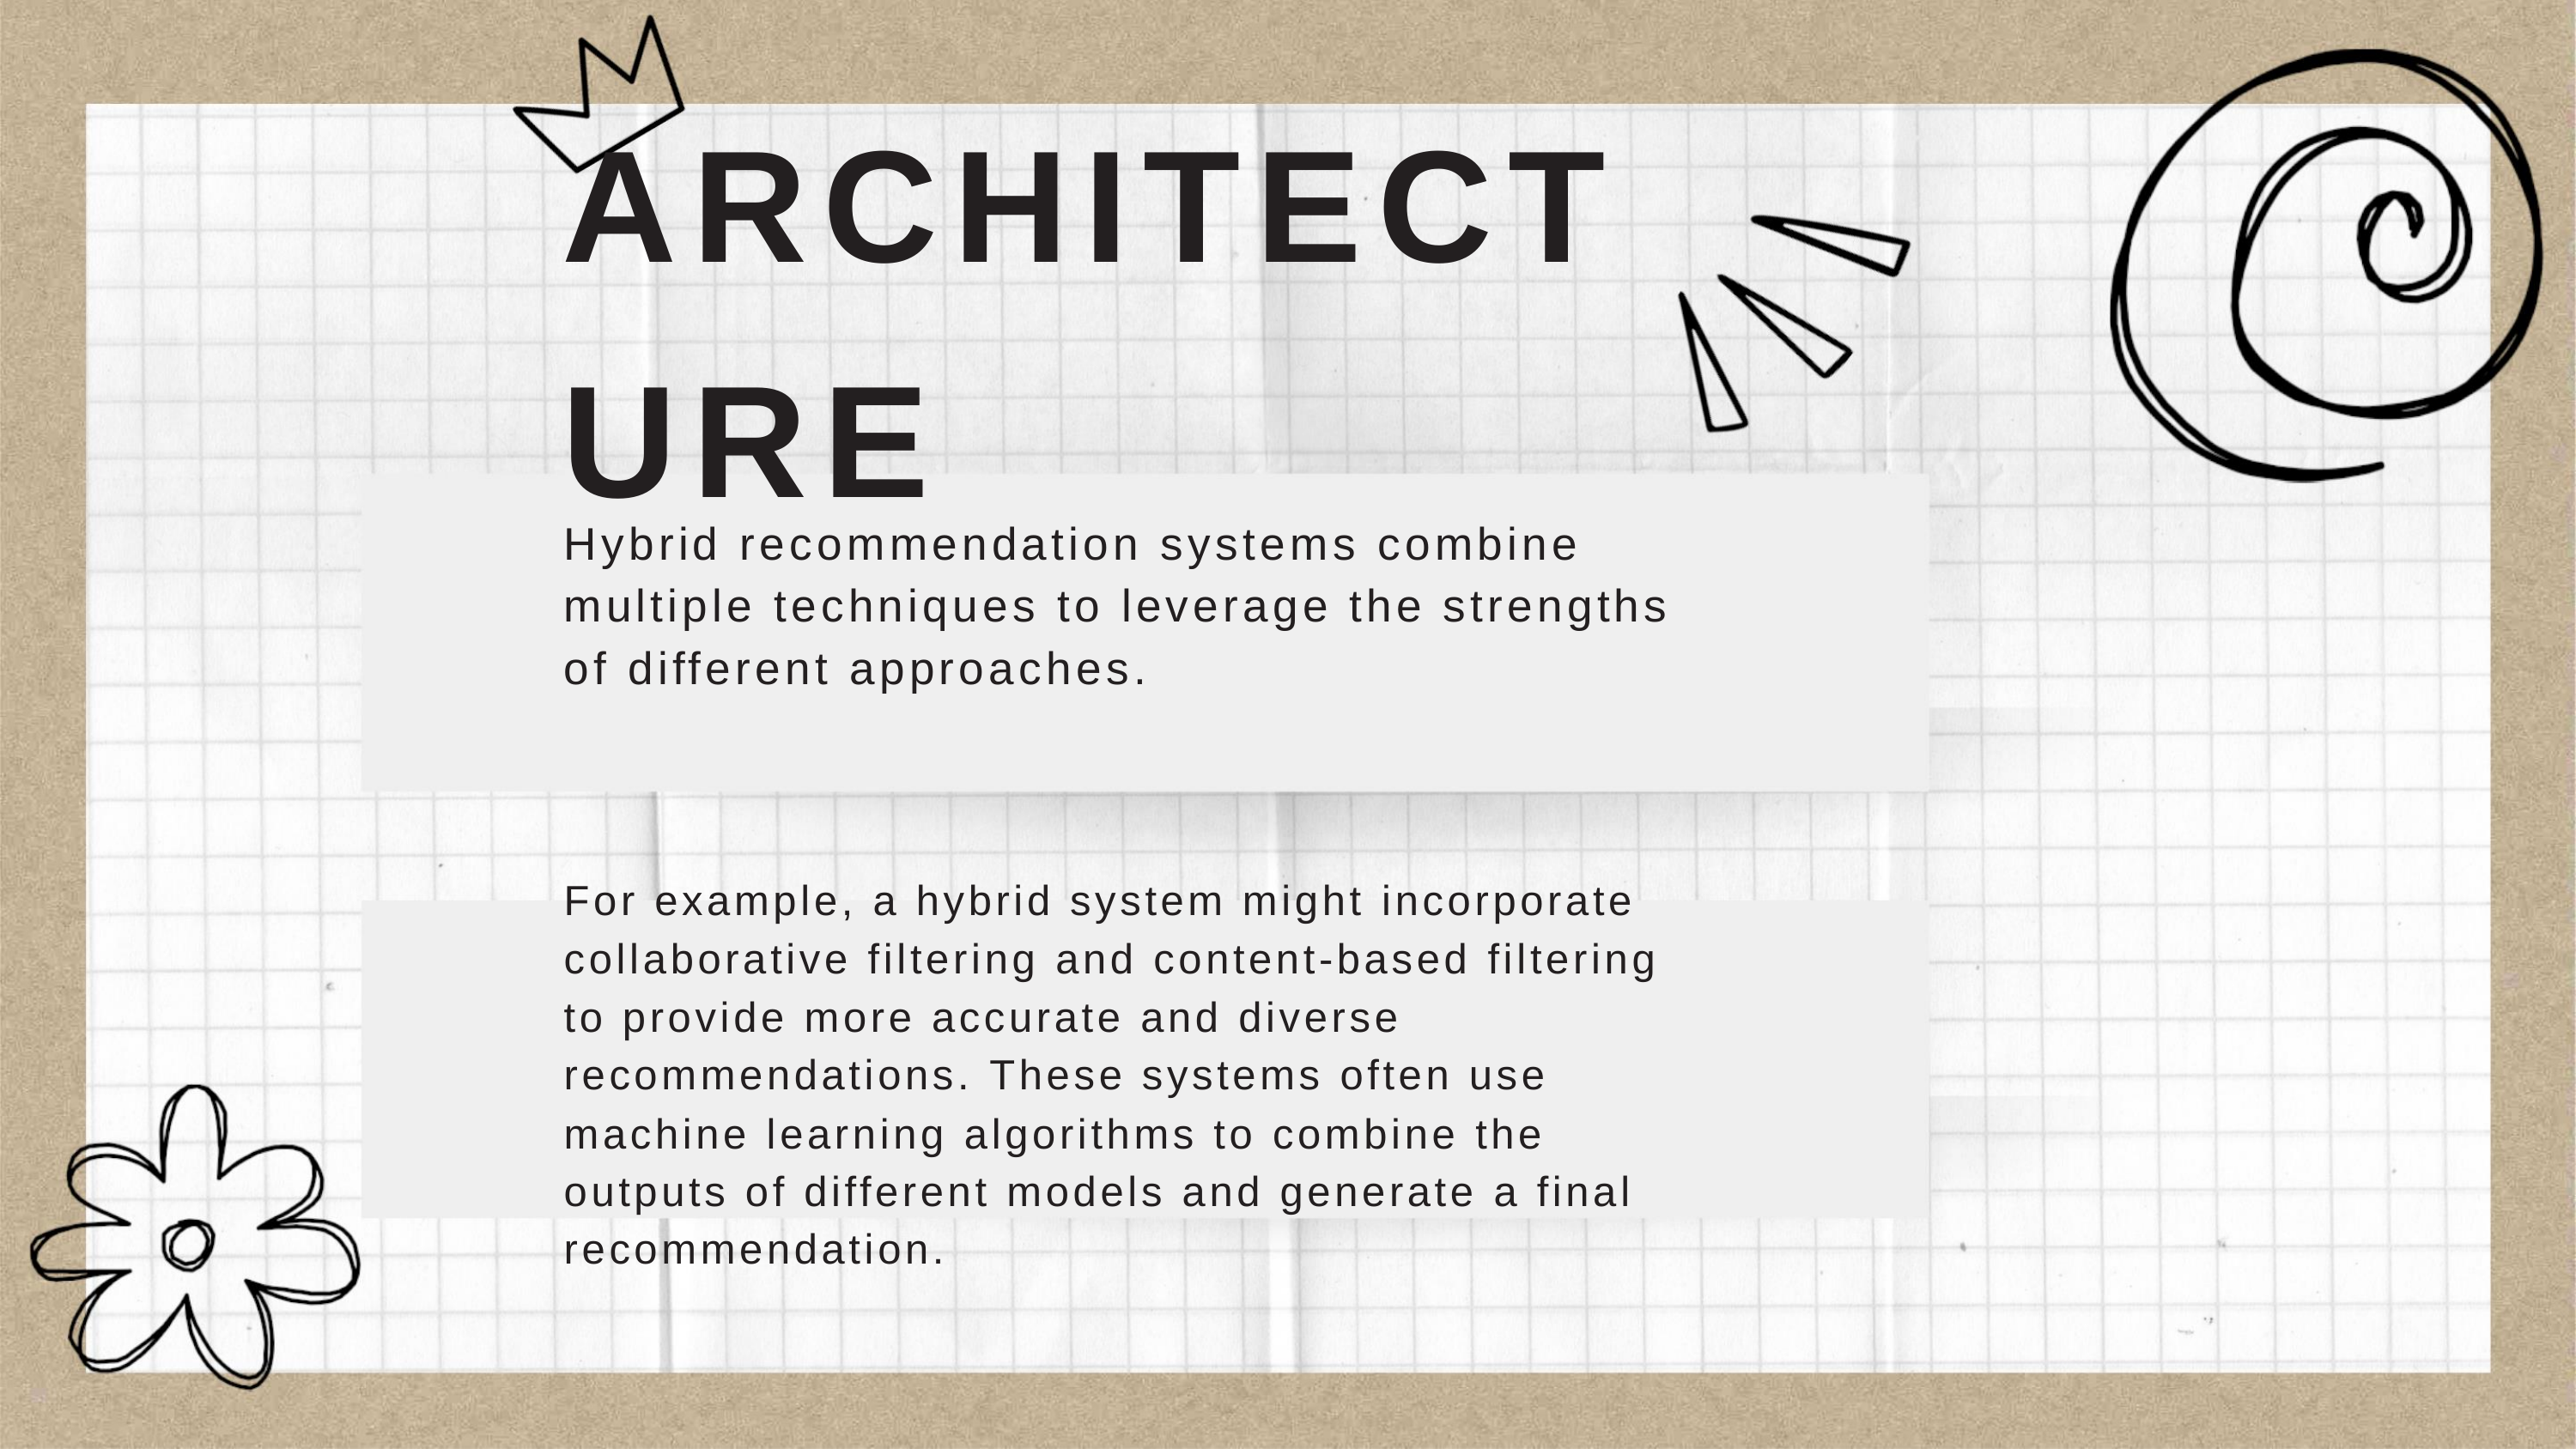

ARCHITECTURE
Hybrid recommendation systems combine
multiple techniques to leverage the strengths
of different approaches.
For example, a hybrid system might incorporate
collaborative filtering and content-based filtering
to provide more accurate and diverse
recommendations. These systems often use
machine learning algorithms to combine the
outputs of different models and generate a final
recommendation.